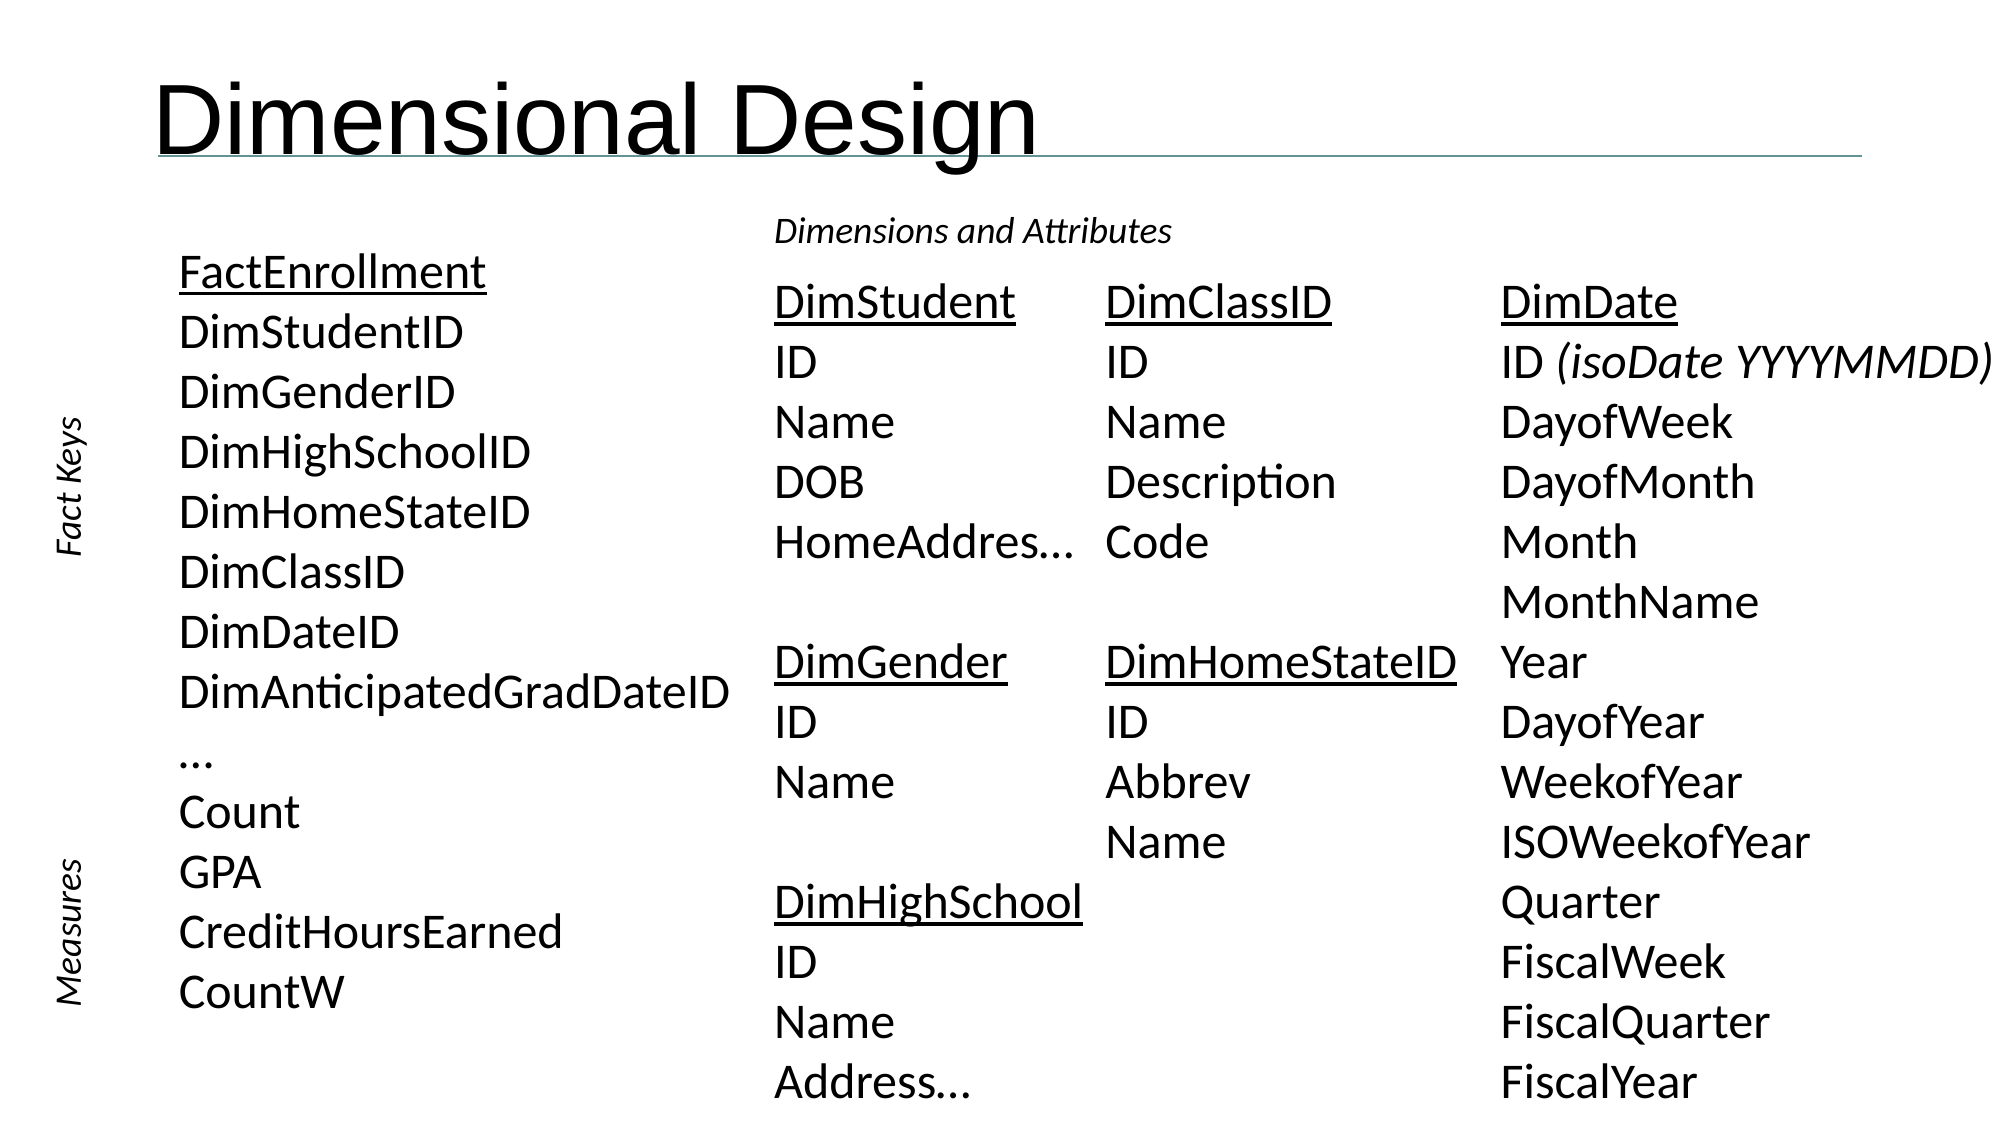

# Dimensional Design
Dimensions and Attributes
FactEnrollment
DimStudentID
DimGenderID
DimHighSchoolID
DimHomeStateID
DimClassID
DimDateID
DimAnticipatedGradDateID
…
Count
GPA
CreditHoursEarned
CountW
Measures			Fact Keys
DimStudent
ID
Name
DOB
HomeAddres…

DimGender
ID
Name

DimHighSchool
ID
Name
Address…

DimClassID
ID
Name
Description
Code

DimHomeStateID
ID
Abbrev
Name

DimDate
ID (isoDate YYYYMMDD)
DayofWeek
DayofMonth
Month
MonthName
Year
DayofYear
WeekofYear
ISOWeekofYear
Quarter
FiscalWeek
FiscalQuarter
FiscalYear